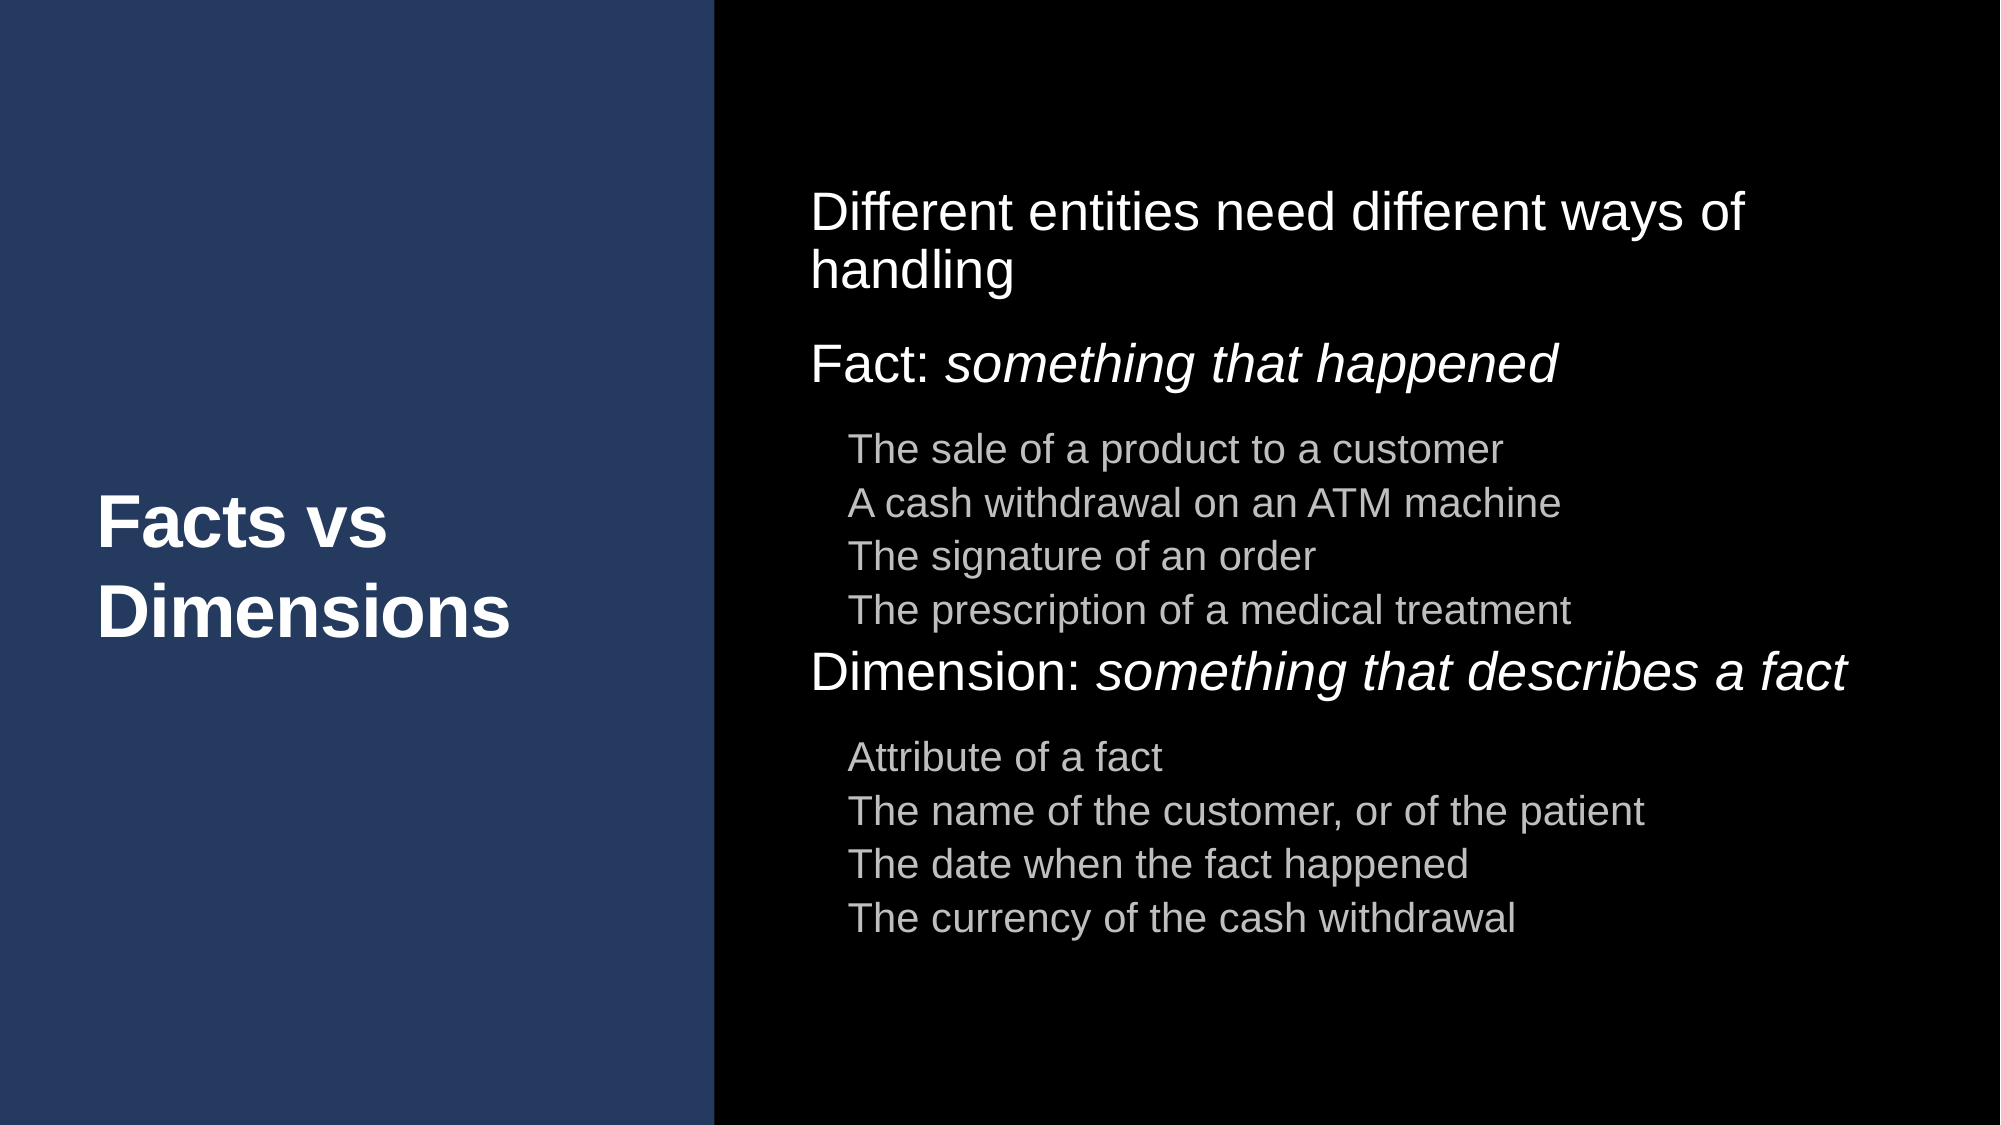

# Facts vs Dimensions
Different entities need different ways of handling
Fact: something that happened
The sale of a product to a customer
A cash withdrawal on an ATM machine
The signature of an order
The prescription of a medical treatment
Dimension: something that describes a fact
Attribute of a fact
The name of the customer, or of the patient
The date when the fact happened
The currency of the cash withdrawal